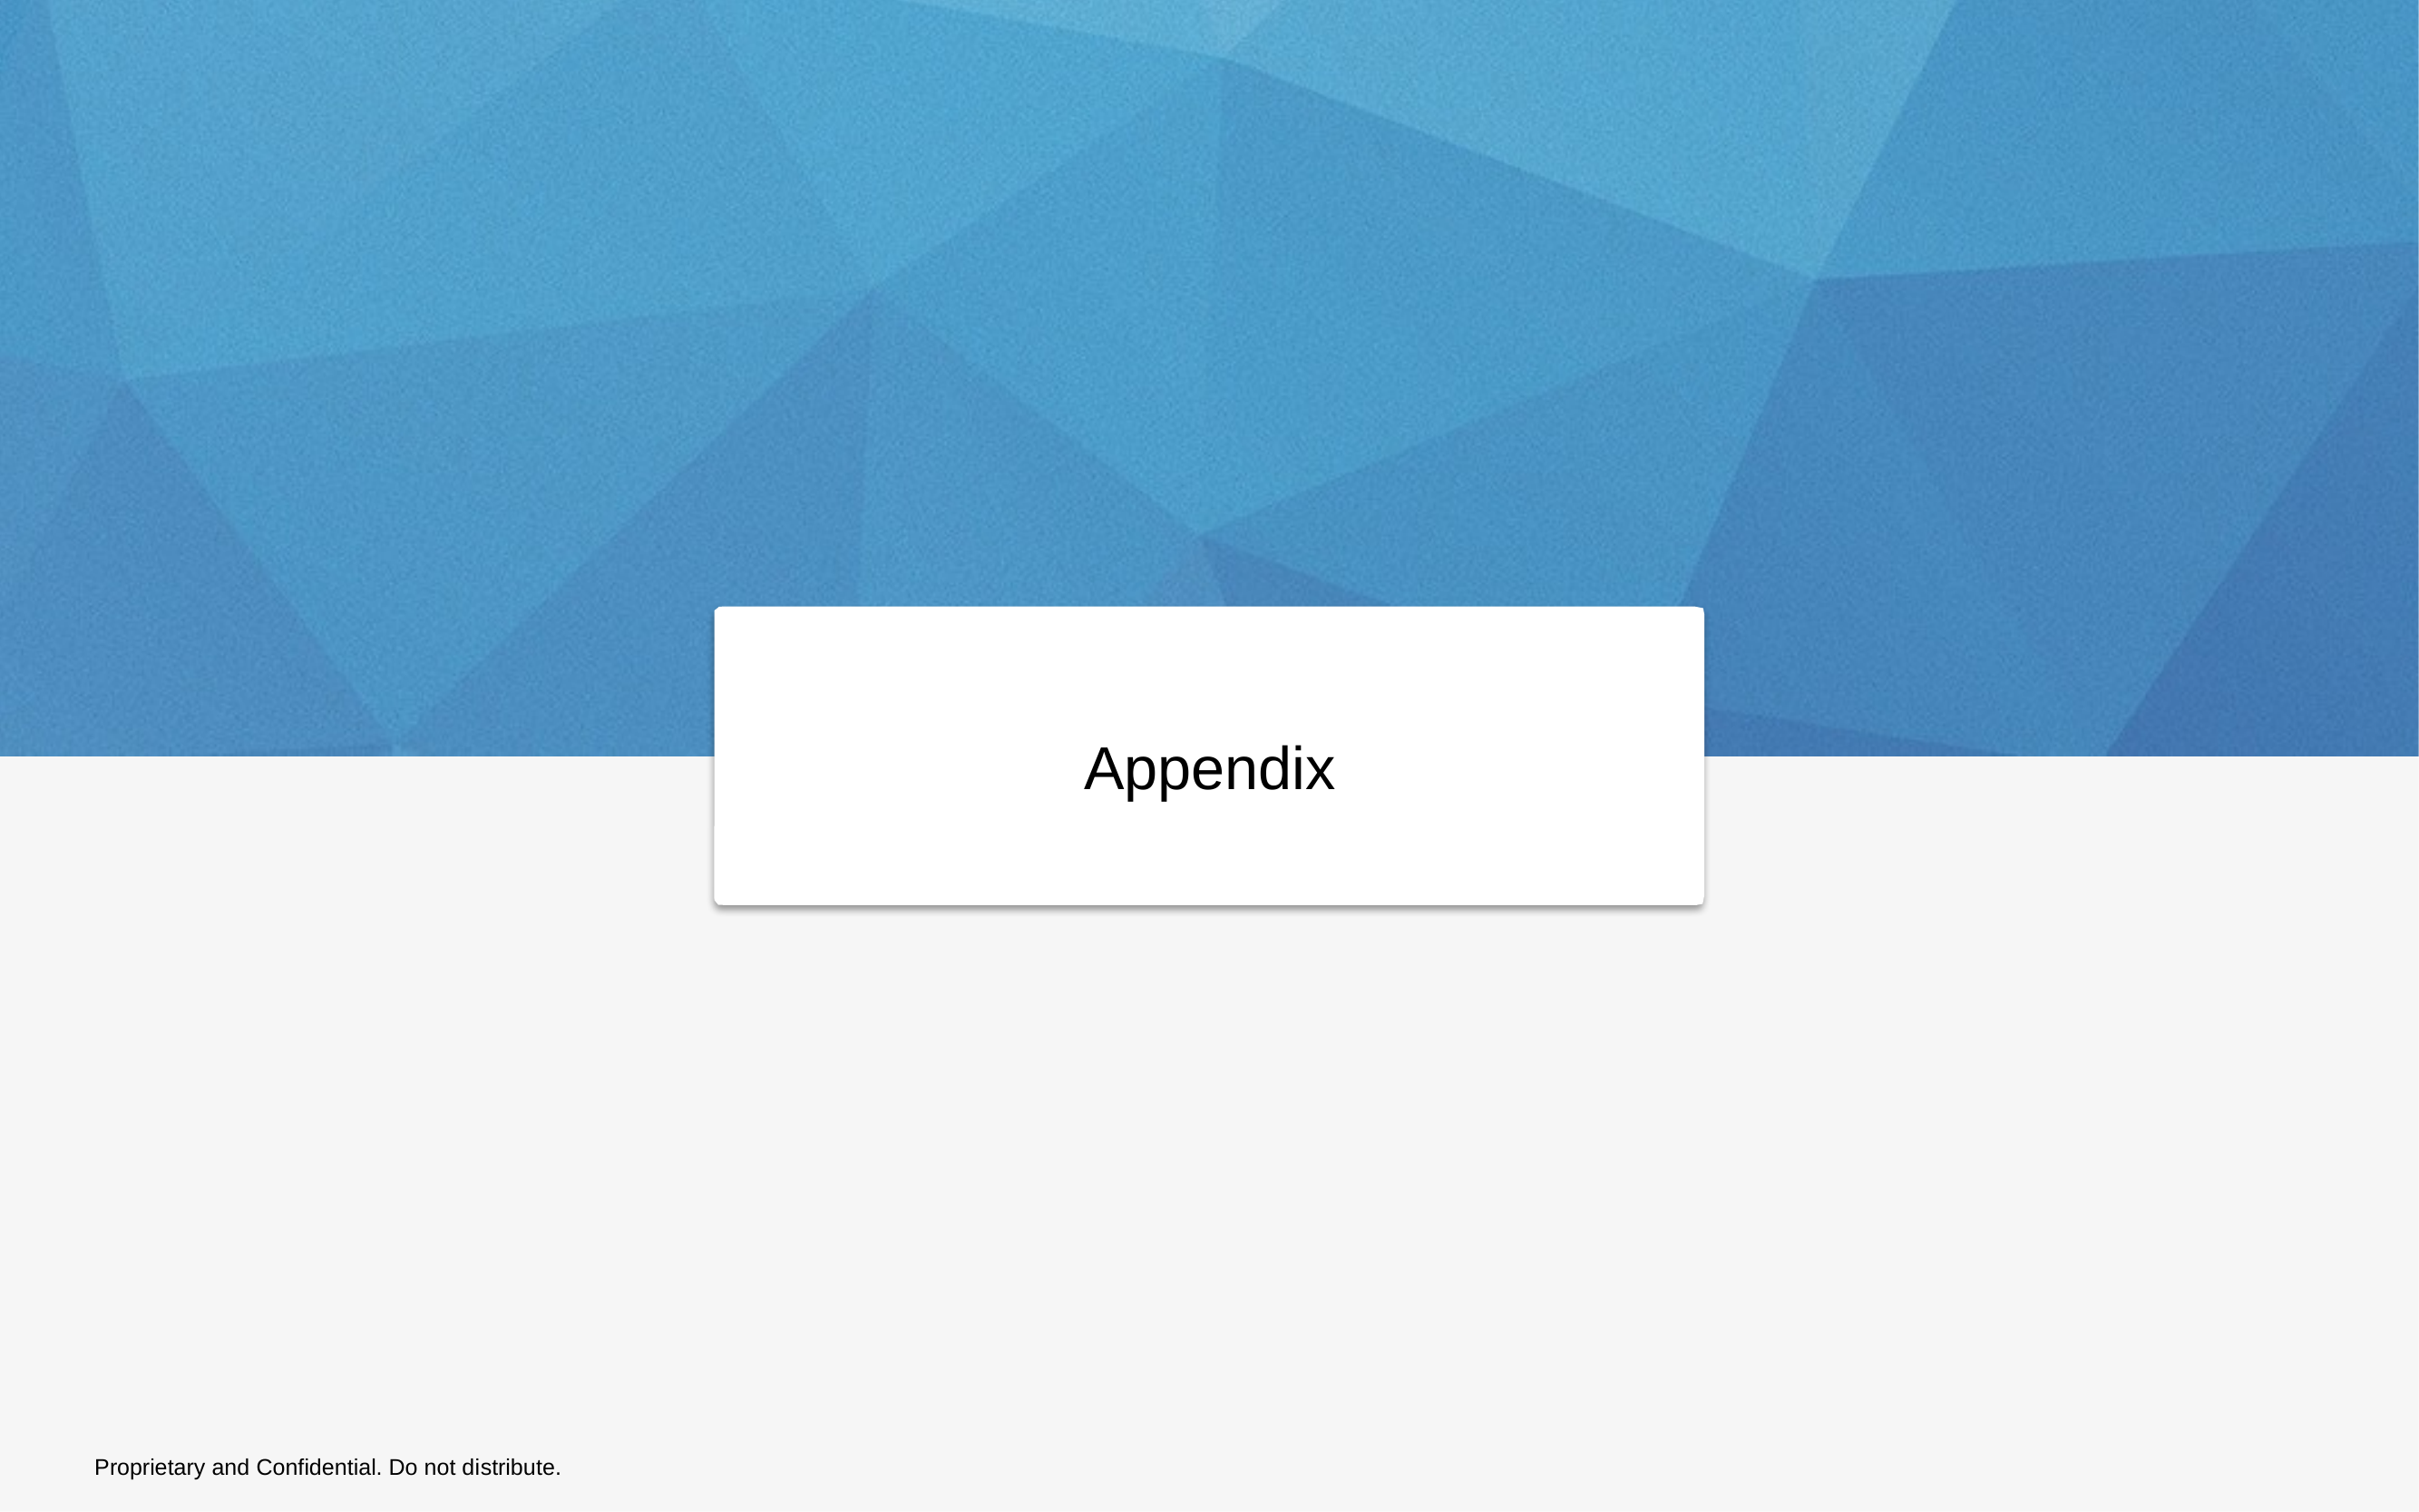

Appendix

Proprietary and Confidential. Do not distribute.